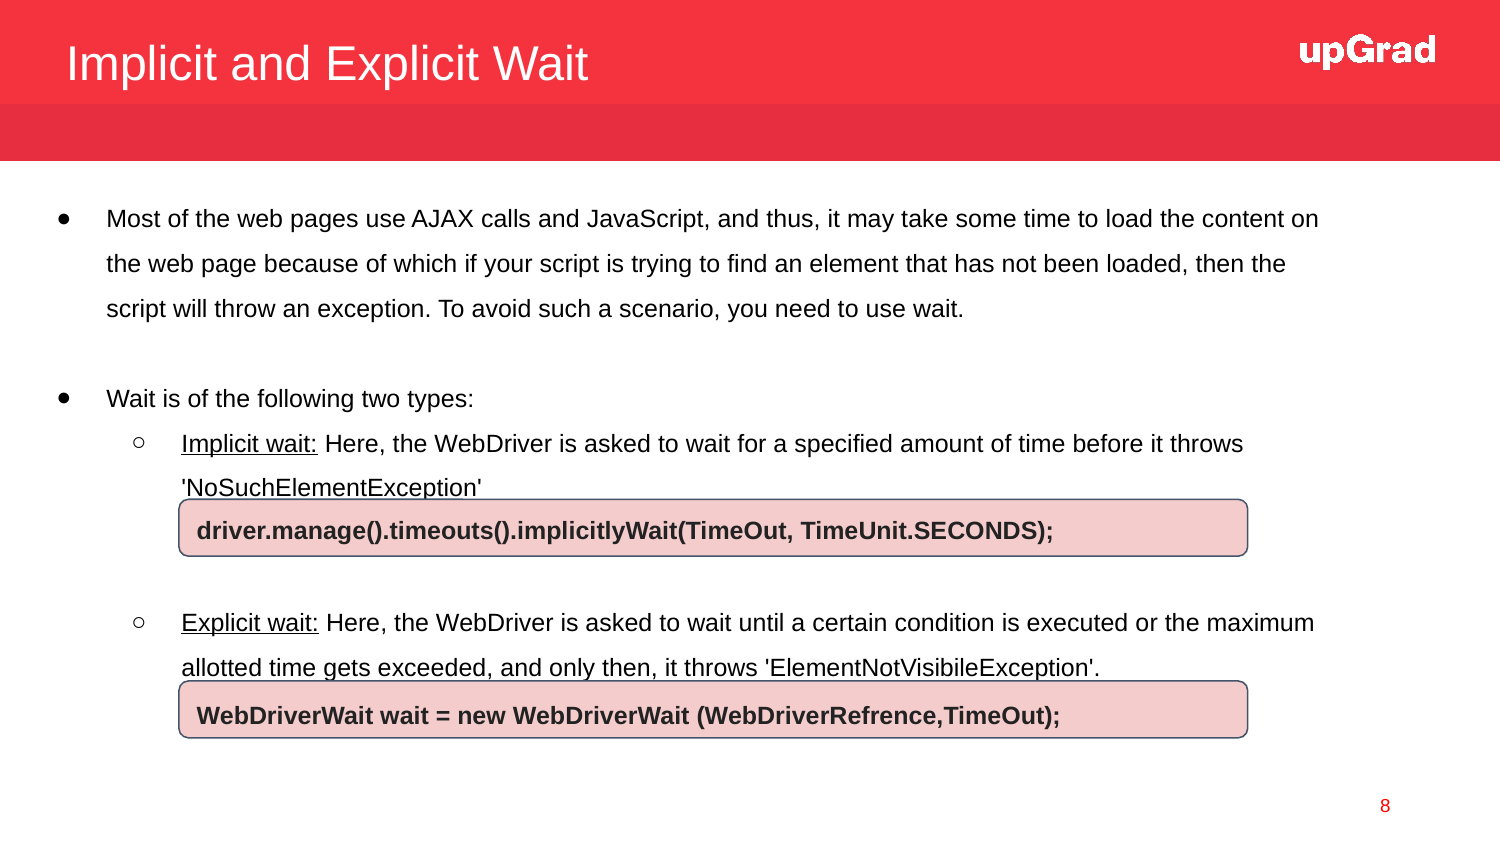

Implicit and Explicit Wait

Most of the web pages use AJAX calls and JavaScript, and thus, it may take some time to load the content on the web page because of which if your script is trying to find an element that has not been loaded, then the script will throw an exception. To avoid such a scenario, you need to use wait.

Wait is of the following two types:
Implicit wait: Here, the WebDriver is asked to wait for a specified amount of time before it throws 'NoSuchElementException'

Explicit wait: Here, the WebDriver is asked to wait until a certain condition is executed or the maximum allotted time gets exceeded, and only then, it throws 'ElementNotVisibileException'.

driver.manage().timeouts().implicitlyWait(TimeOut, TimeUnit.SECONDS);

WebDriverWait wait = new WebDriverWait (WebDriverRefrence,TimeOut);
8